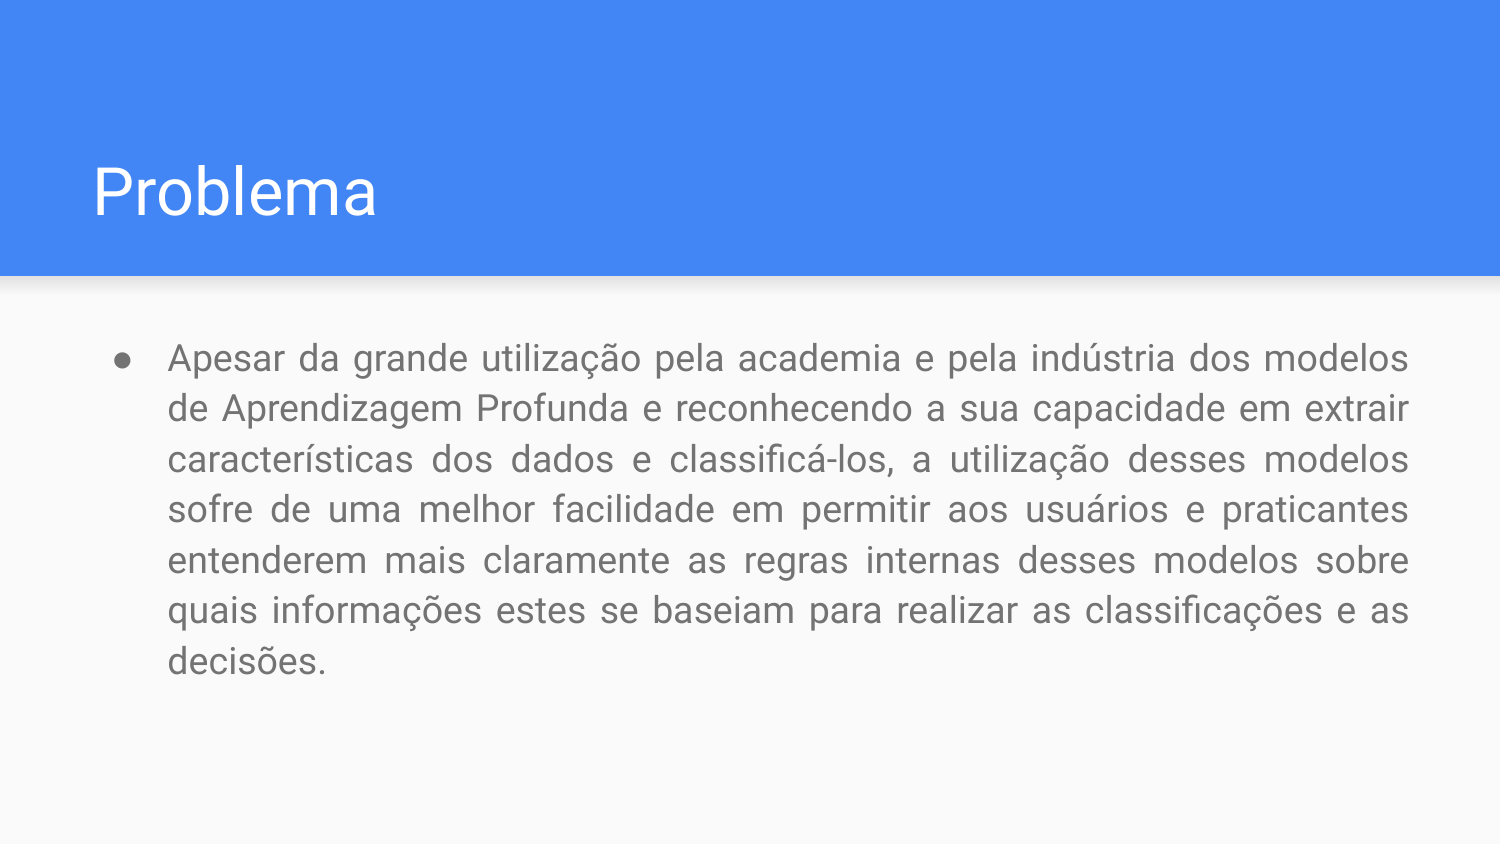

# Problema
Apesar da grande utilização pela academia e pela indústria dos modelos de Aprendizagem Profunda e reconhecendo a sua capacidade em extrair características dos dados e classificá-los, a utilização desses modelos sofre de uma melhor facilidade em permitir aos usuários e praticantes entenderem mais claramente as regras internas desses modelos sobre quais informações estes se baseiam para realizar as classificações e as decisões.